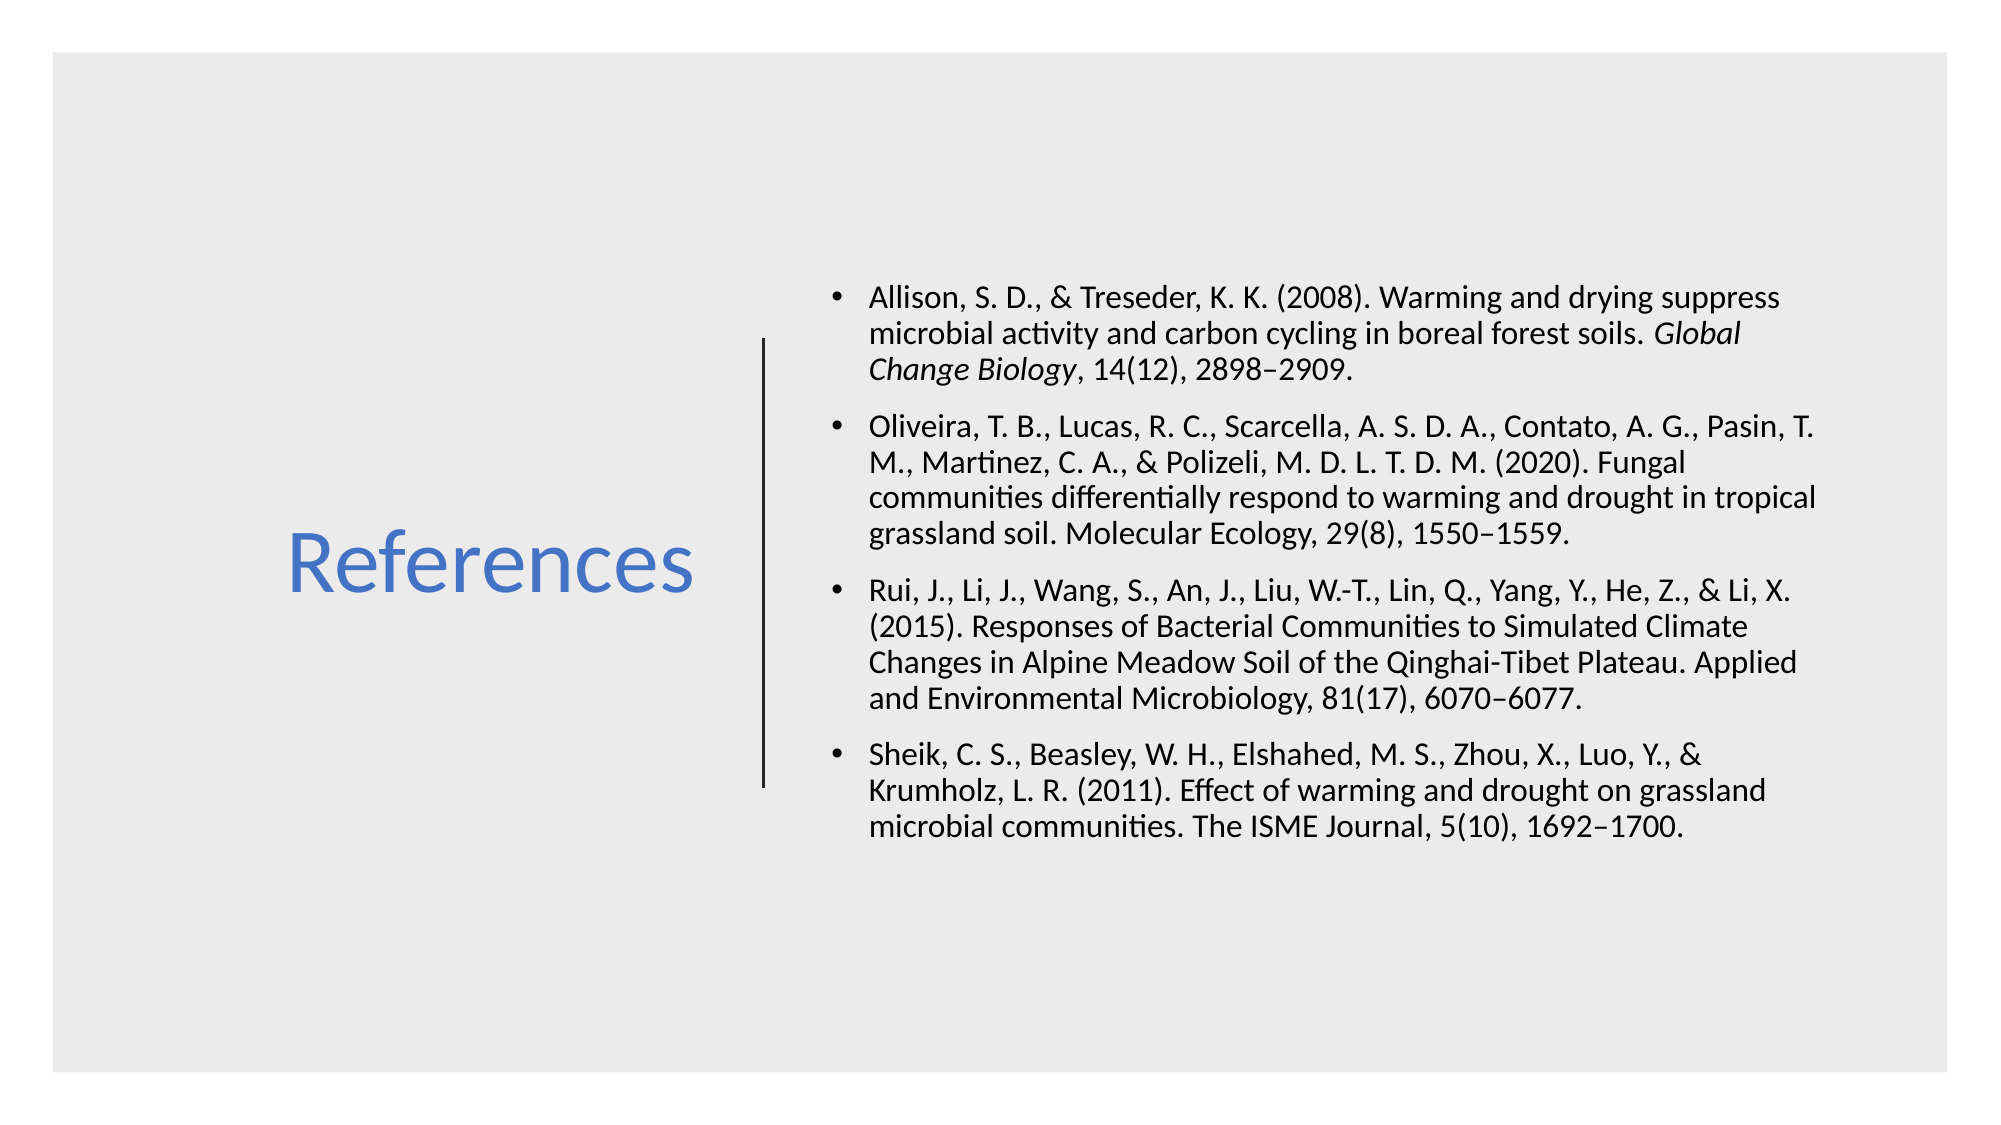

# References
Allison, S. D., & Treseder, K. K. (2008). Warming and drying suppress microbial activity and carbon cycling in boreal forest soils. Global Change Biology, 14(12), 2898–2909.
Oliveira, T. B., Lucas, R. C., Scarcella, A. S. D. A., Contato, A. G., Pasin, T. M., Martinez, C. A., & Polizeli, M. D. L. T. D. M. (2020). Fungal communities differentially respond to warming and drought in tropical grassland soil. Molecular Ecology, 29(8), 1550–1559.
Rui, J., Li, J., Wang, S., An, J., Liu, W.-T., Lin, Q., Yang, Y., He, Z., & Li, X. (2015). Responses of Bacterial Communities to Simulated Climate Changes in Alpine Meadow Soil of the Qinghai-Tibet Plateau. Applied and Environmental Microbiology, 81(17), 6070–6077.
Sheik, C. S., Beasley, W. H., Elshahed, M. S., Zhou, X., Luo, Y., & Krumholz, L. R. (2011). Effect of warming and drought on grassland microbial communities. The ISME Journal, 5(10), 1692–1700.